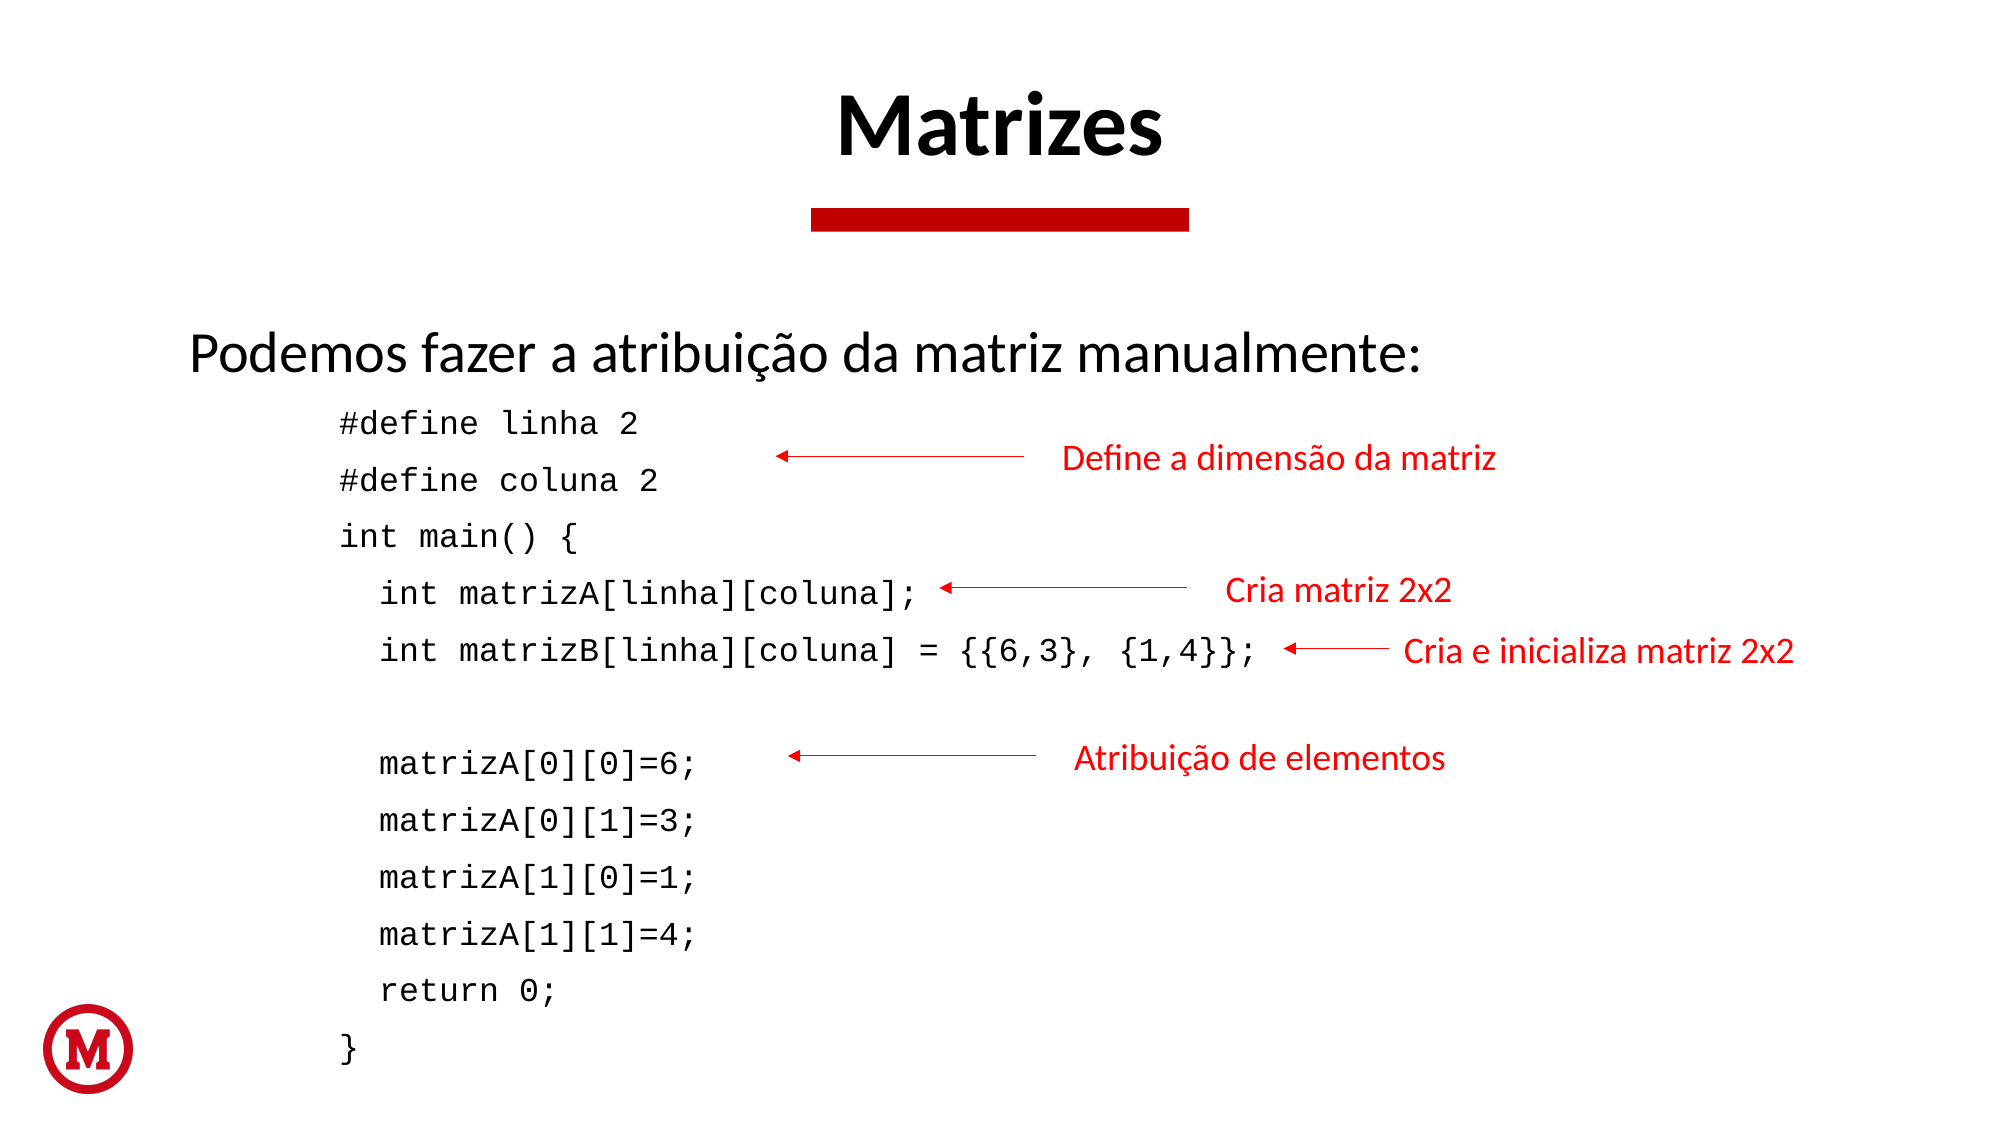

# Matrizes
Podemos fazer a atribuição da matriz manualmente:
	#define linha 2
	#define coluna 2
	int main() {
	  int matrizA[linha][coluna];
	  int matrizB[linha][coluna] = {{6,3}, {1,4}};

	  matrizA[0][0]=6;
	  matrizA[0][1]=3;
	  matrizA[1][0]=1;
	  matrizA[1][1]=4;
	  return 0;
	}

Define a dimensão da matriz
Cria matriz 2x2
Cria e inicializa matriz 2x2
Atribuição de elementos